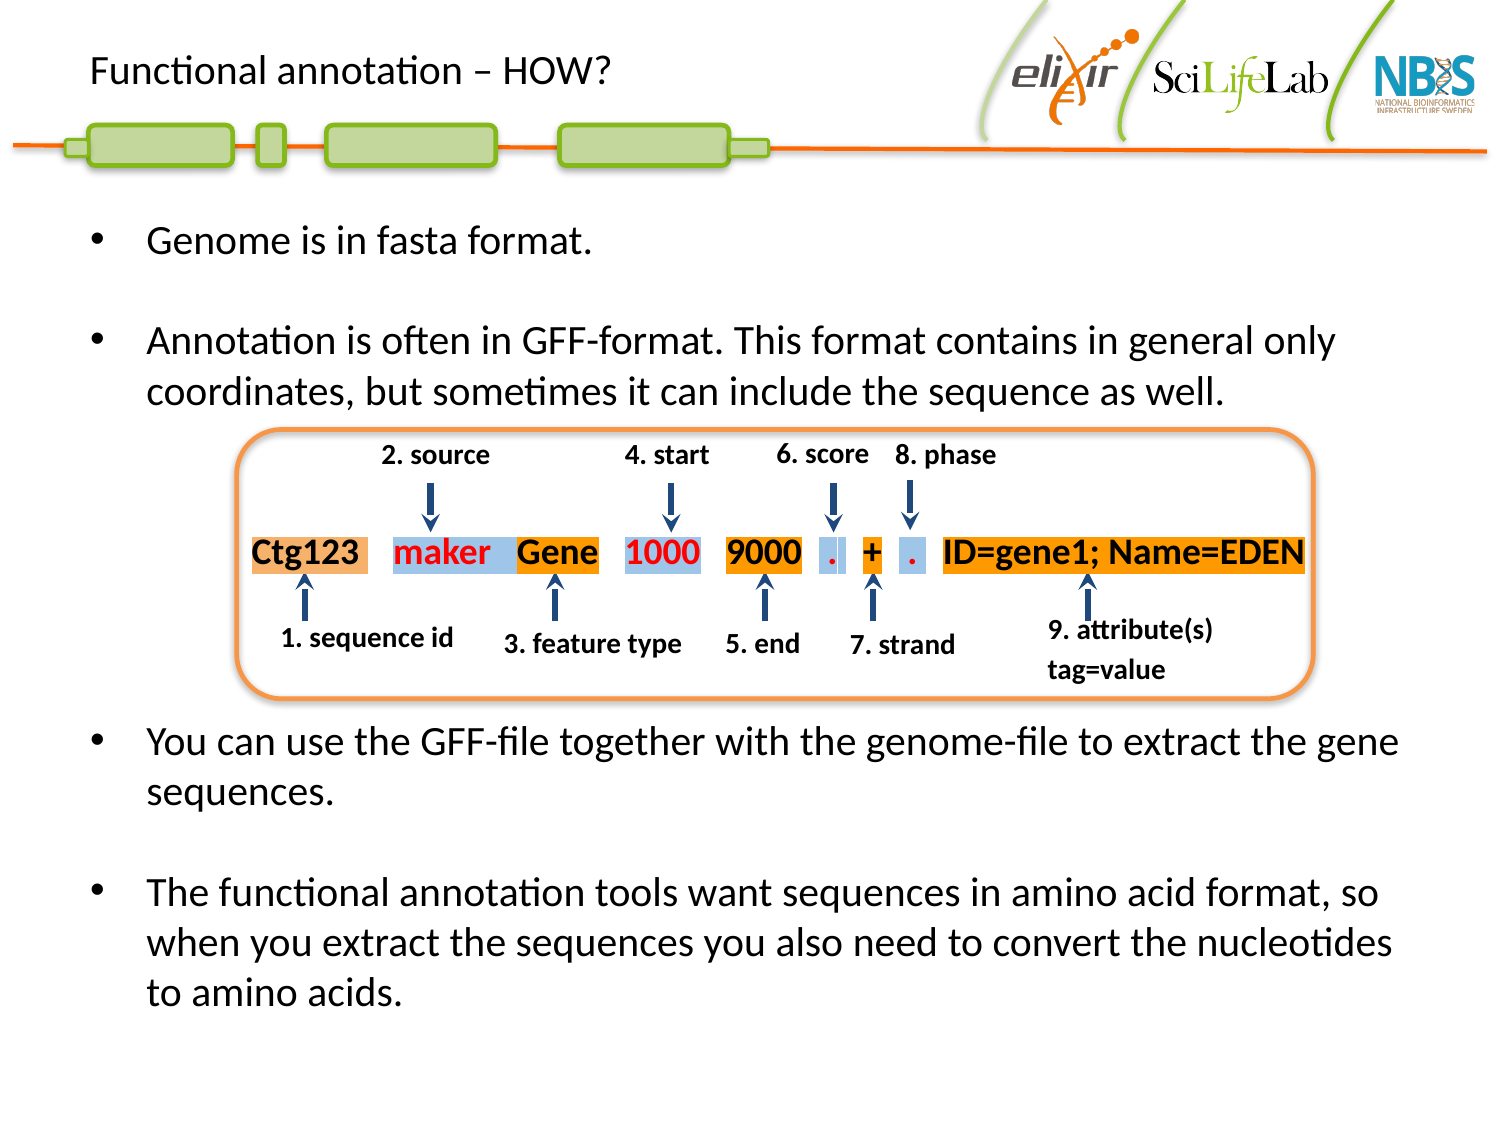

# Functional annotation – HOW?
Genome is in fasta format.

Annotation is often in GFF-format. This format contains in general only coordinates, but sometimes it can include the sequence as well.

You can use the GFF-file together with the genome-file to extract the gene sequences.

The functional annotation tools want sequences in amino acid format, so when you extract the sequences you also need to convert the nucleotides to amino acids.
6. score
4. start
2. source

8. phase
1. sequence id
9. attribute(s)
tag=value
5. end
7. strand
3. feature type
Ctg123    maker   Gene   1000   9000   .   +   .   ID=gene1; Name=EDEN